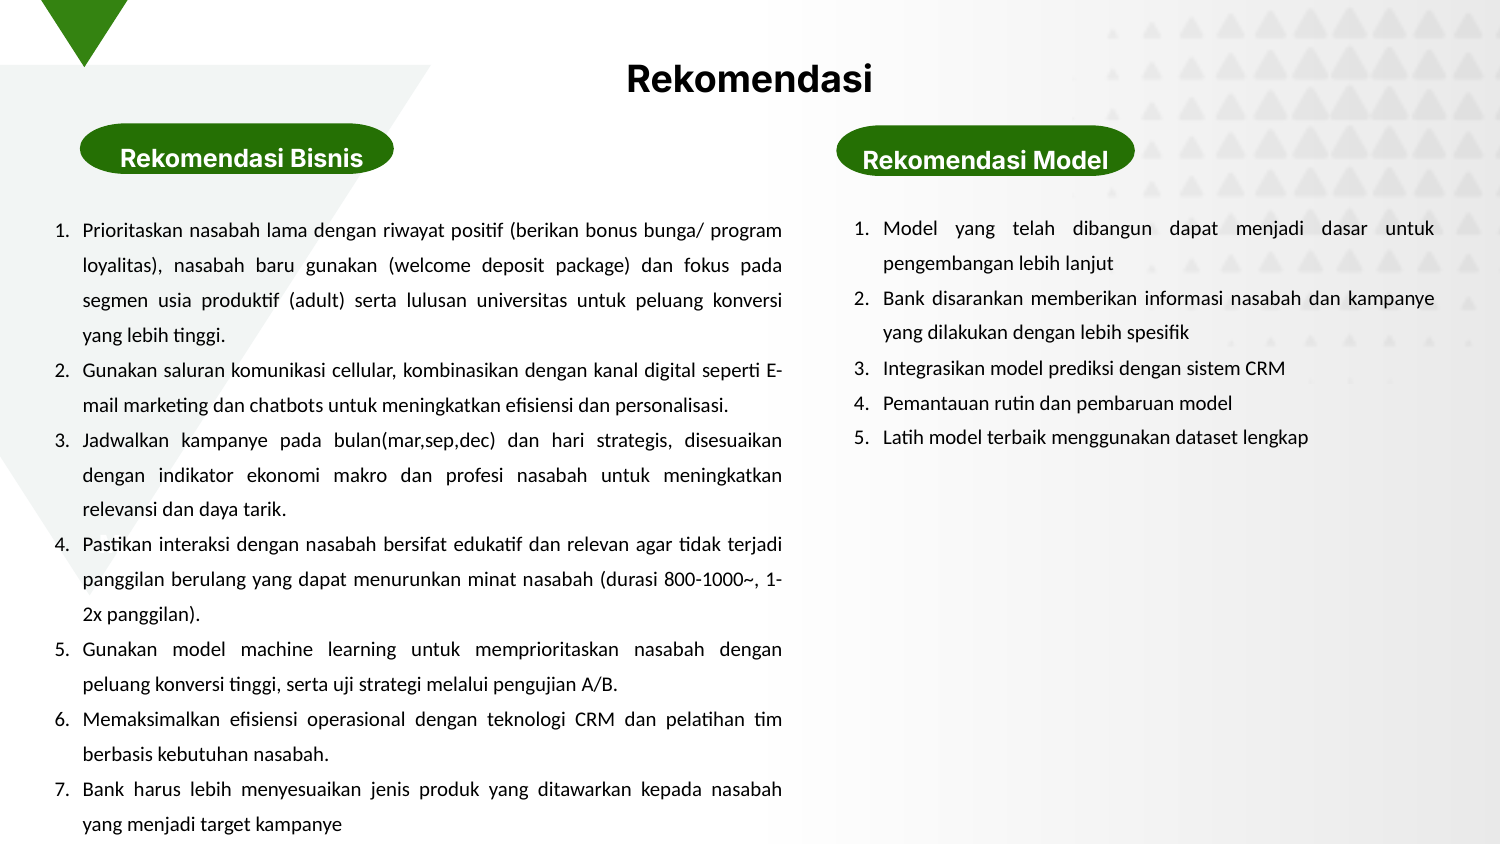

Rekomendasi

Rekomendasi Bisnis
Rekomendasi Model
Model yang telah dibangun dapat menjadi dasar untuk pengembangan lebih lanjut
Bank disarankan memberikan informasi nasabah dan kampanye yang dilakukan dengan lebih spesifik
Integrasikan model prediksi dengan sistem CRM
Pemantauan rutin dan pembaruan model
Latih model terbaik menggunakan dataset lengkap
Prioritaskan nasabah lama dengan riwayat positif (berikan bonus bunga/ program loyalitas), nasabah baru gunakan (welcome deposit package) dan fokus pada segmen usia produktif (adult) serta lulusan universitas untuk peluang konversi yang lebih tinggi.
Gunakan saluran komunikasi cellular, kombinasikan dengan kanal digital seperti E-mail marketing dan chatbots untuk meningkatkan efisiensi dan personalisasi.
Jadwalkan kampanye pada bulan(mar,sep,dec) dan hari strategis, disesuaikan dengan indikator ekonomi makro dan profesi nasabah untuk meningkatkan relevansi dan daya tarik.
Pastikan interaksi dengan nasabah bersifat edukatif dan relevan agar tidak terjadi panggilan berulang yang dapat menurunkan minat nasabah (durasi 800-1000~, 1-2x panggilan).
Gunakan model machine learning untuk memprioritaskan nasabah dengan peluang konversi tinggi, serta uji strategi melalui pengujian A/B.
Memaksimalkan efisiensi operasional dengan teknologi CRM dan pelatihan tim berbasis kebutuhan nasabah.
Bank harus lebih menyesuaikan jenis produk yang ditawarkan kepada nasabah yang menjadi target kampanye
Machine Learning